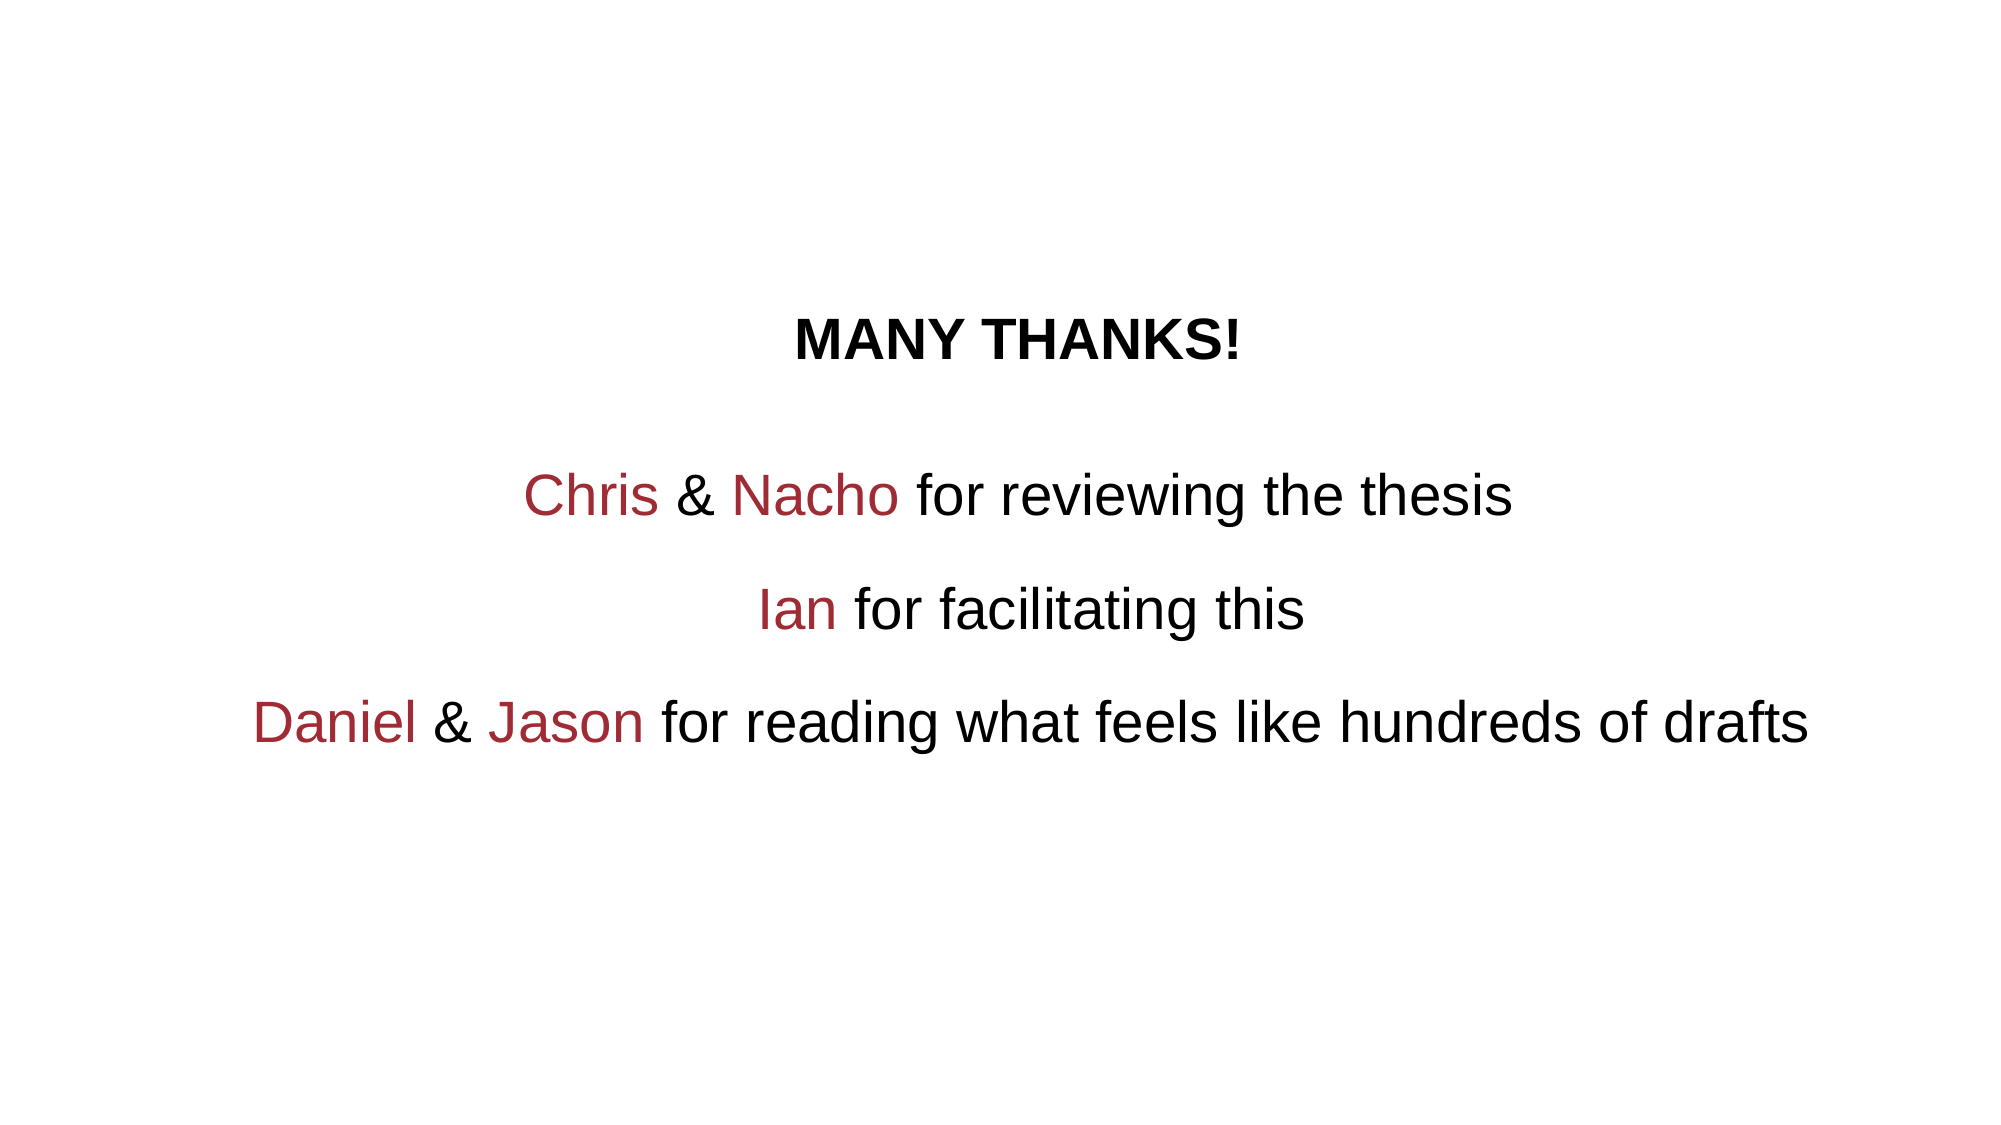

MANY THANKS!
Chris & Nacho for reviewing the thesis
Ian for facilitating this
Daniel & Jason for reading what feels like hundreds of drafts